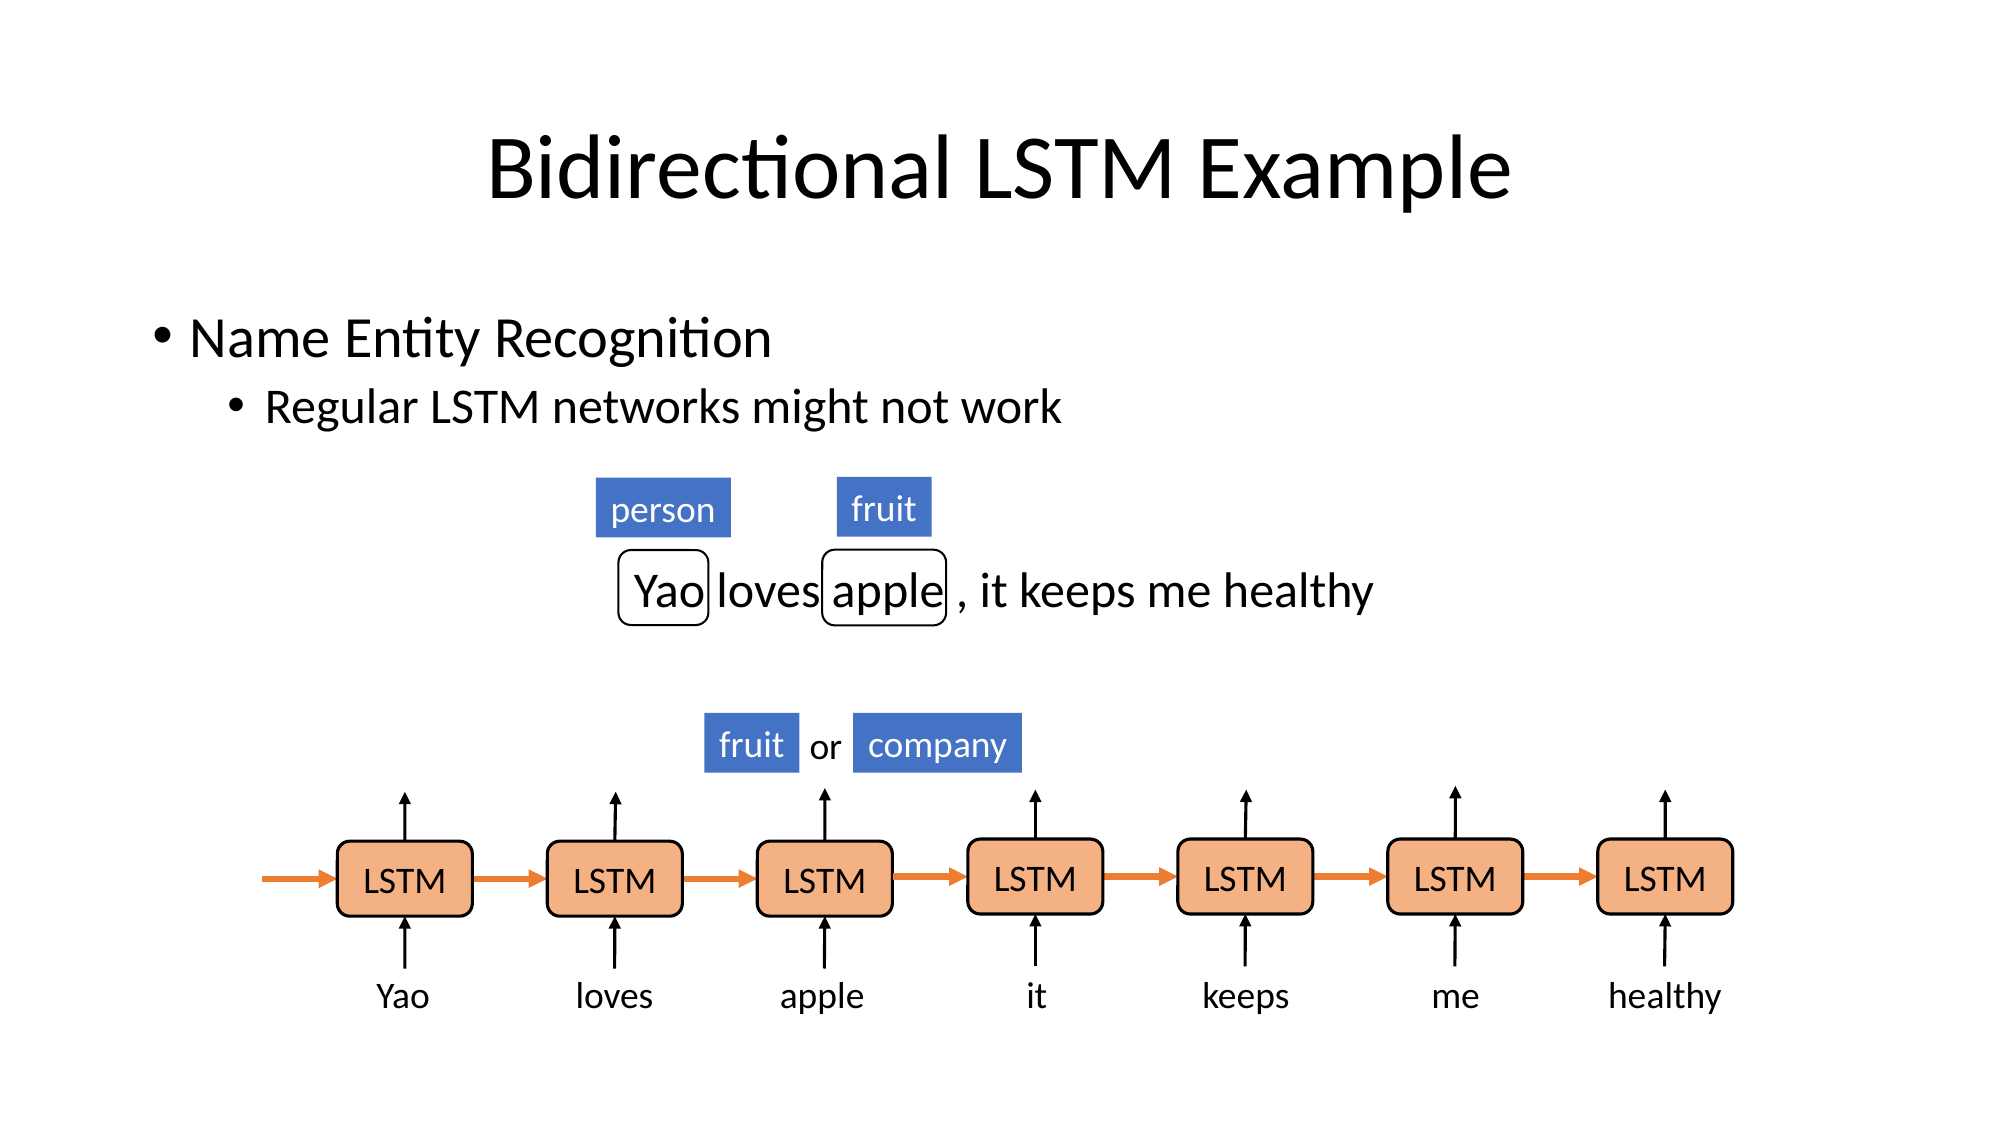

# Bidirectional LSTM Example
Name Entity Recognition
Regular LSTM networks might not work

fruit
person

Yao loves apple , it keeps me healthy

fruit
company
or
LSTM
LSTM
LSTM
LSTM
LSTM
LSTM
LSTM
Yao
loves
apple
it
keeps
me
healthy